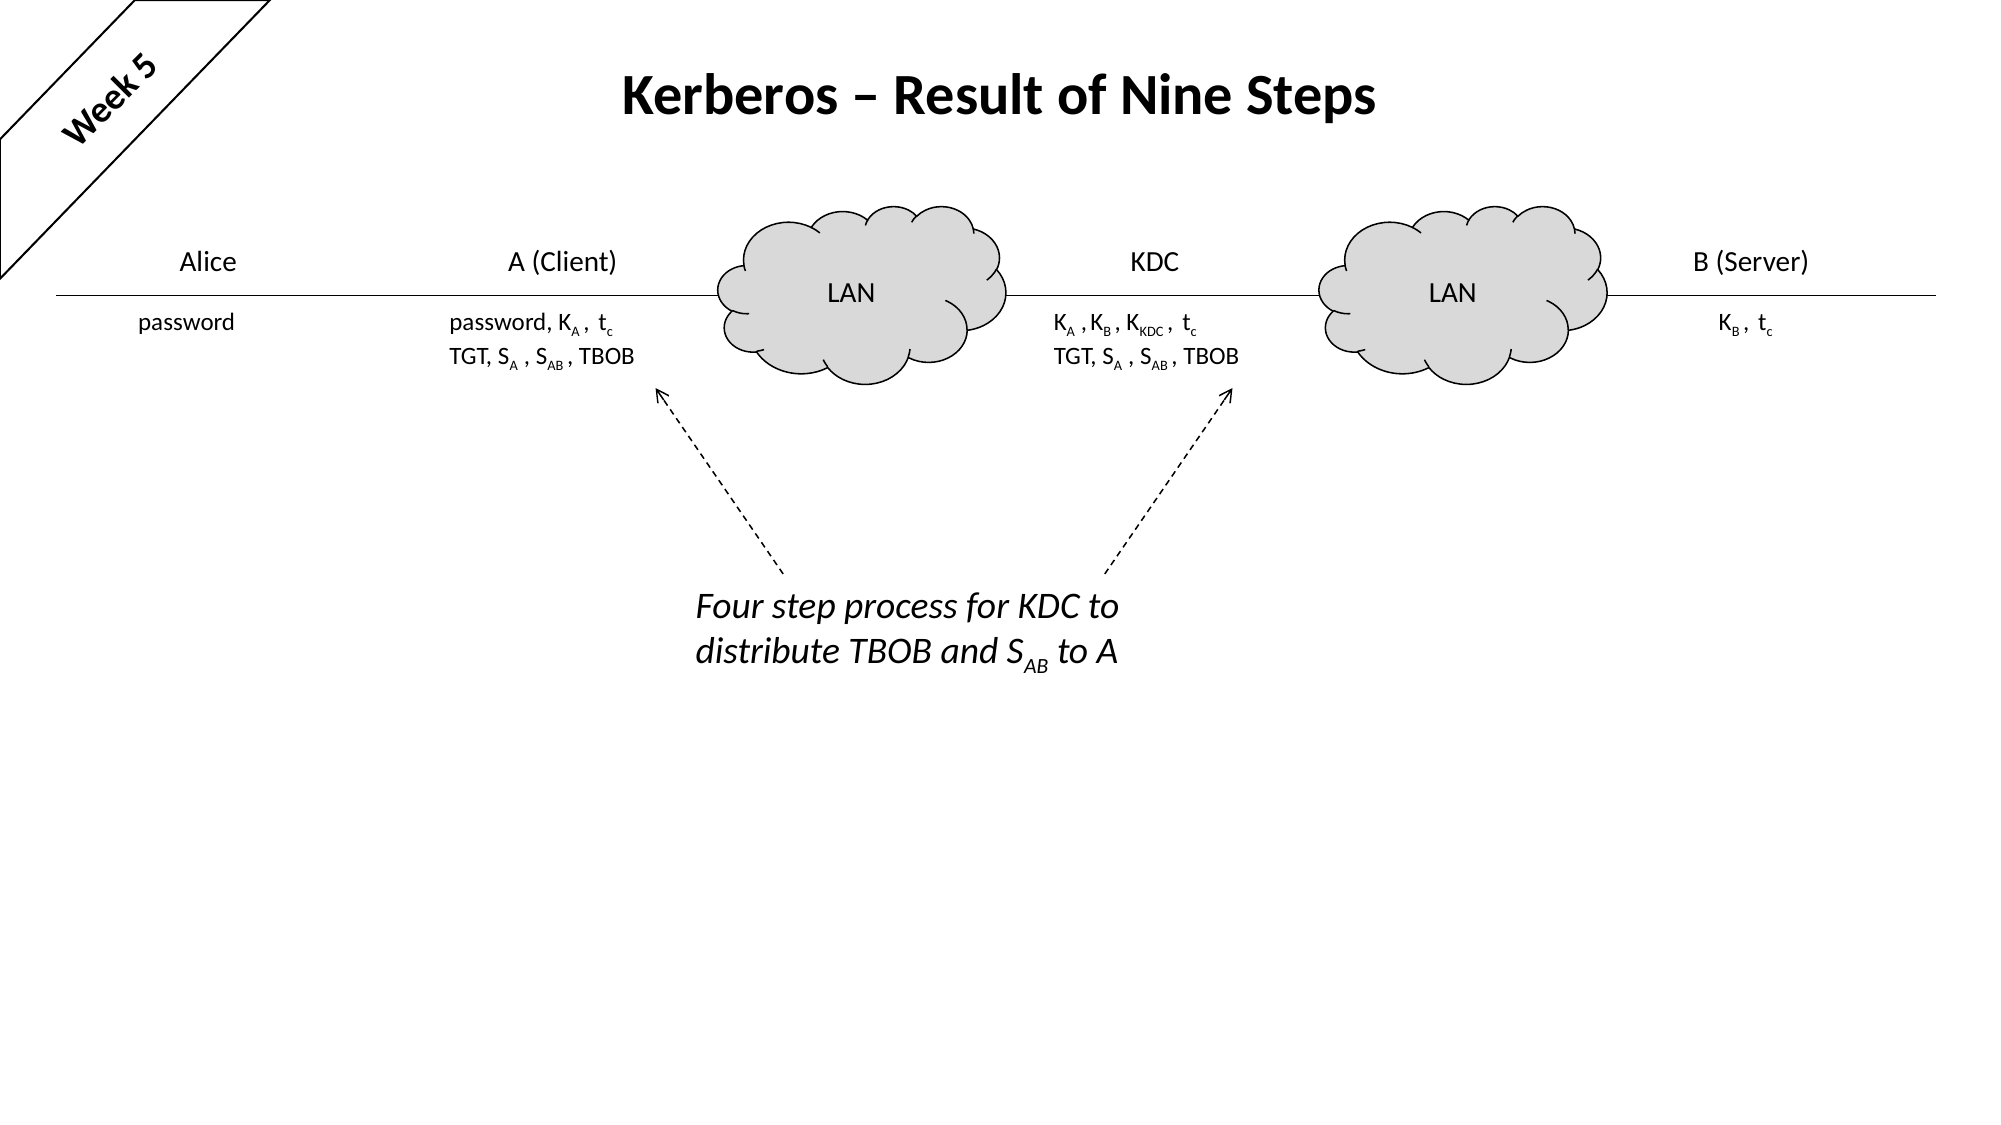

# Kerberos – Result of Nine Steps
Week 5
LAN
LAN
Alice
A (Client)
KDC
B (Server)
password
password, KA ,  tc
TGT, SA , SAB , TBOB
KA , KB , KKDC ,  tc
TGT, SA , SAB , TBOB
KB ,  tc
Four step process for KDC to
distribute TBOB and SAB to A